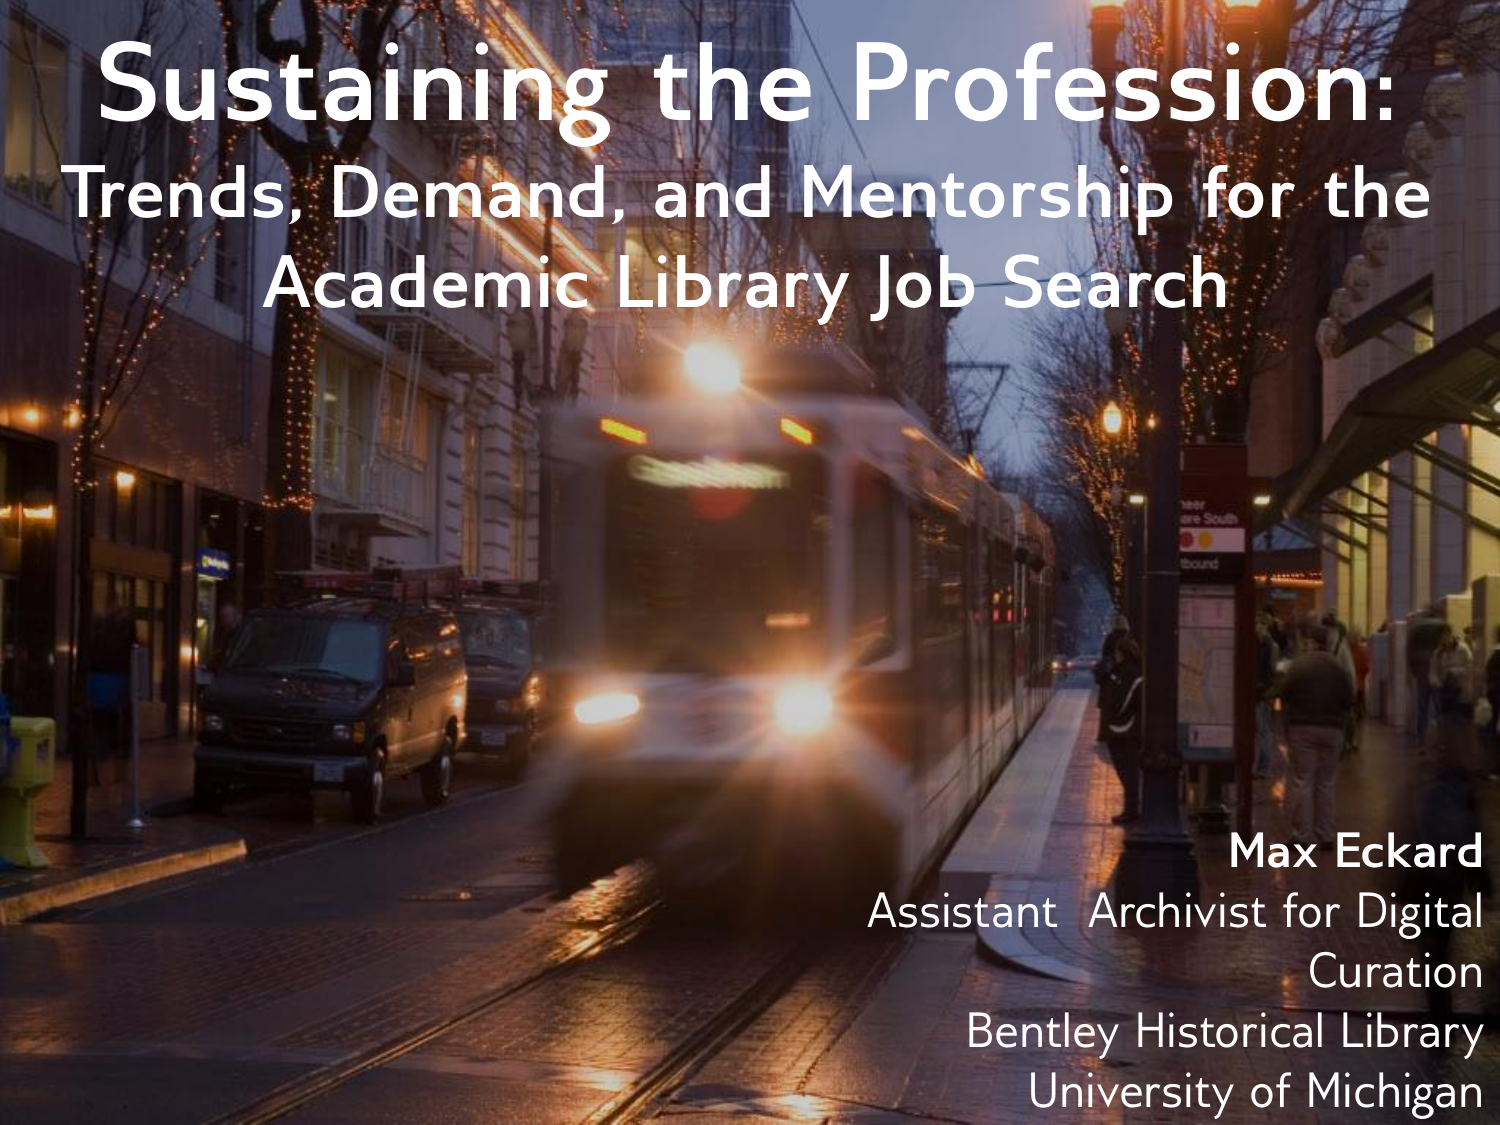

# Sustaining the Profession: Trends, Demand, and Mentorship for the Academic Library Job Search
Max Eckard
Assistant  Archivist for Digital Curation
Bentley Historical Library
University of Michigan